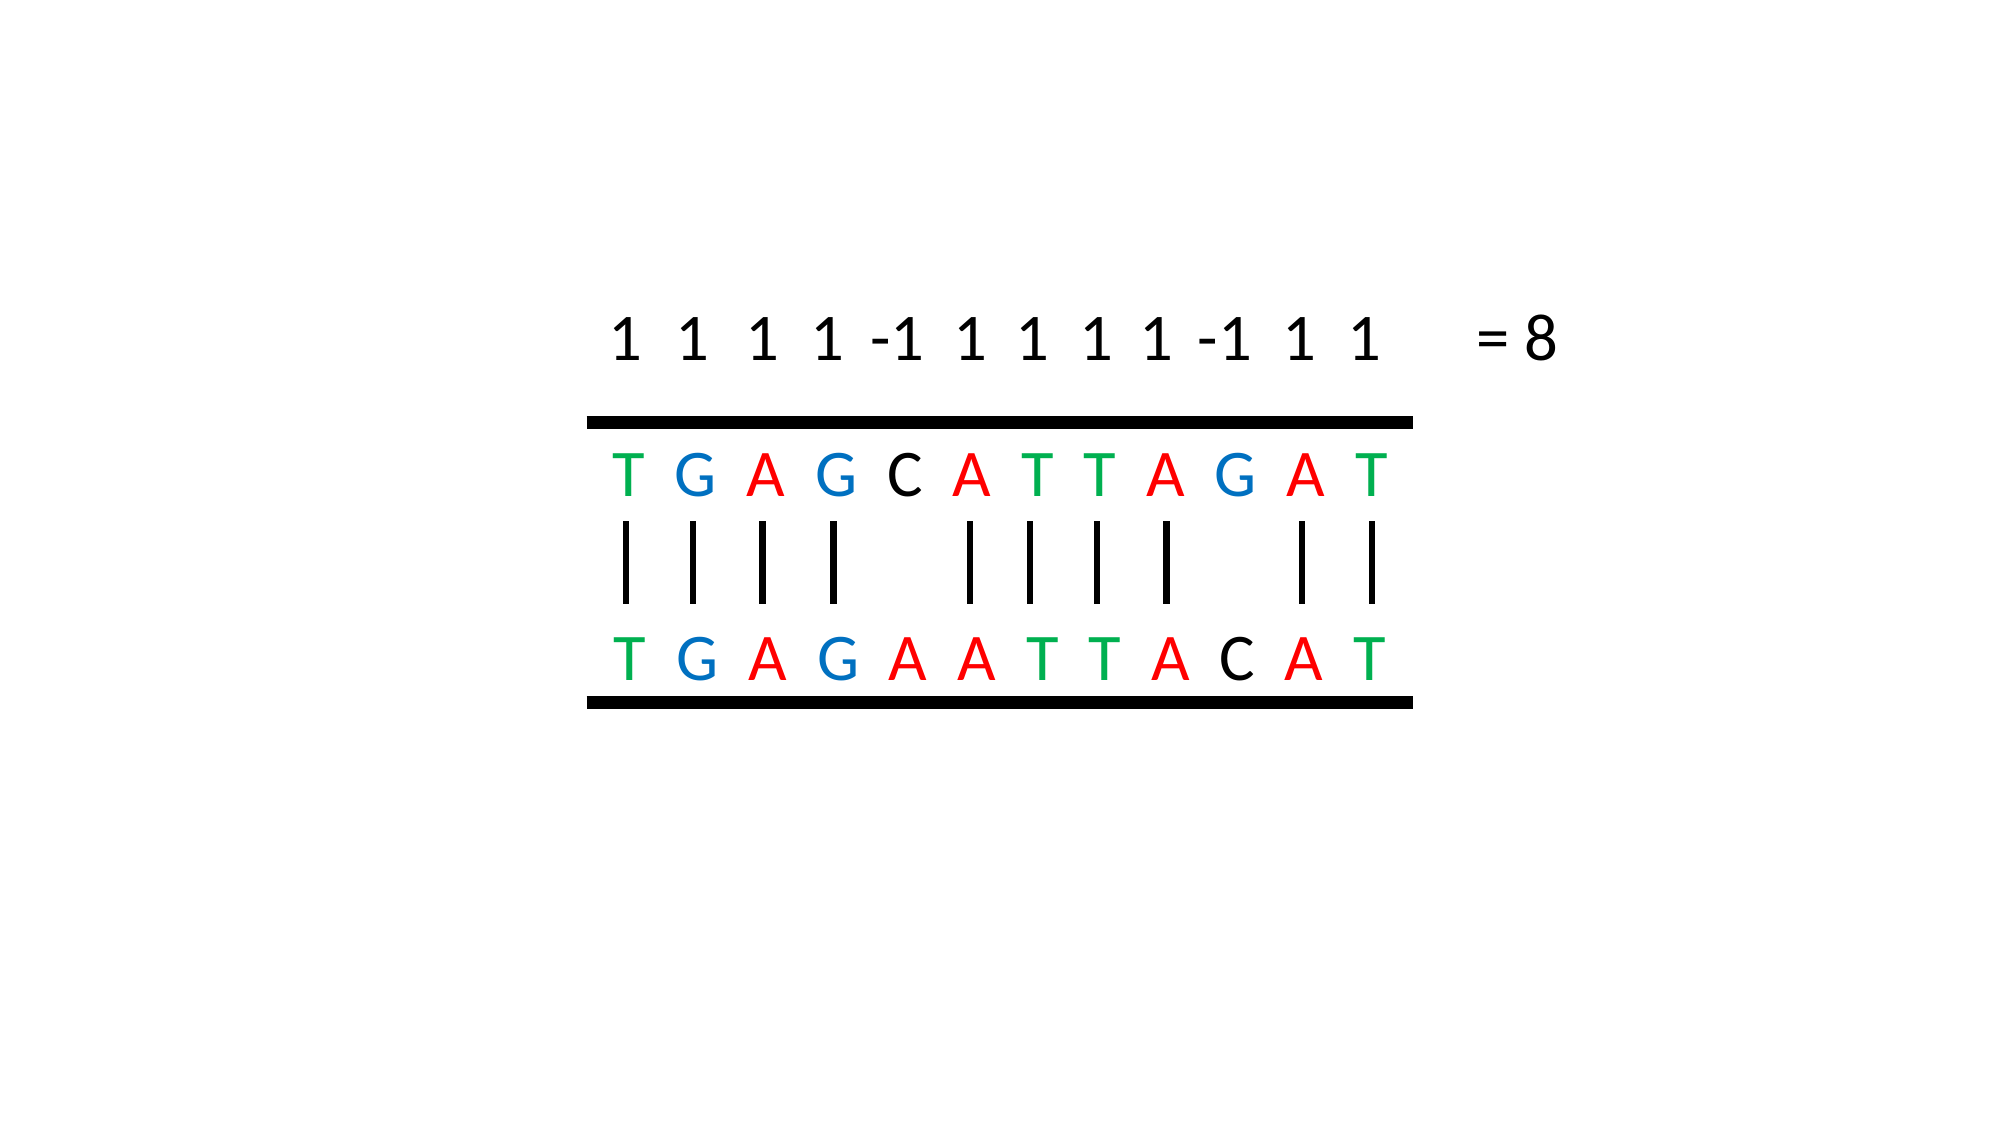

1
1
1
1
-1
1
1
1
1
-1
1
1
= 8
T  G  A  G  C  A  T  T  A  G  A  T
T  G  A  G  A  A  T  T  A  C  A  T